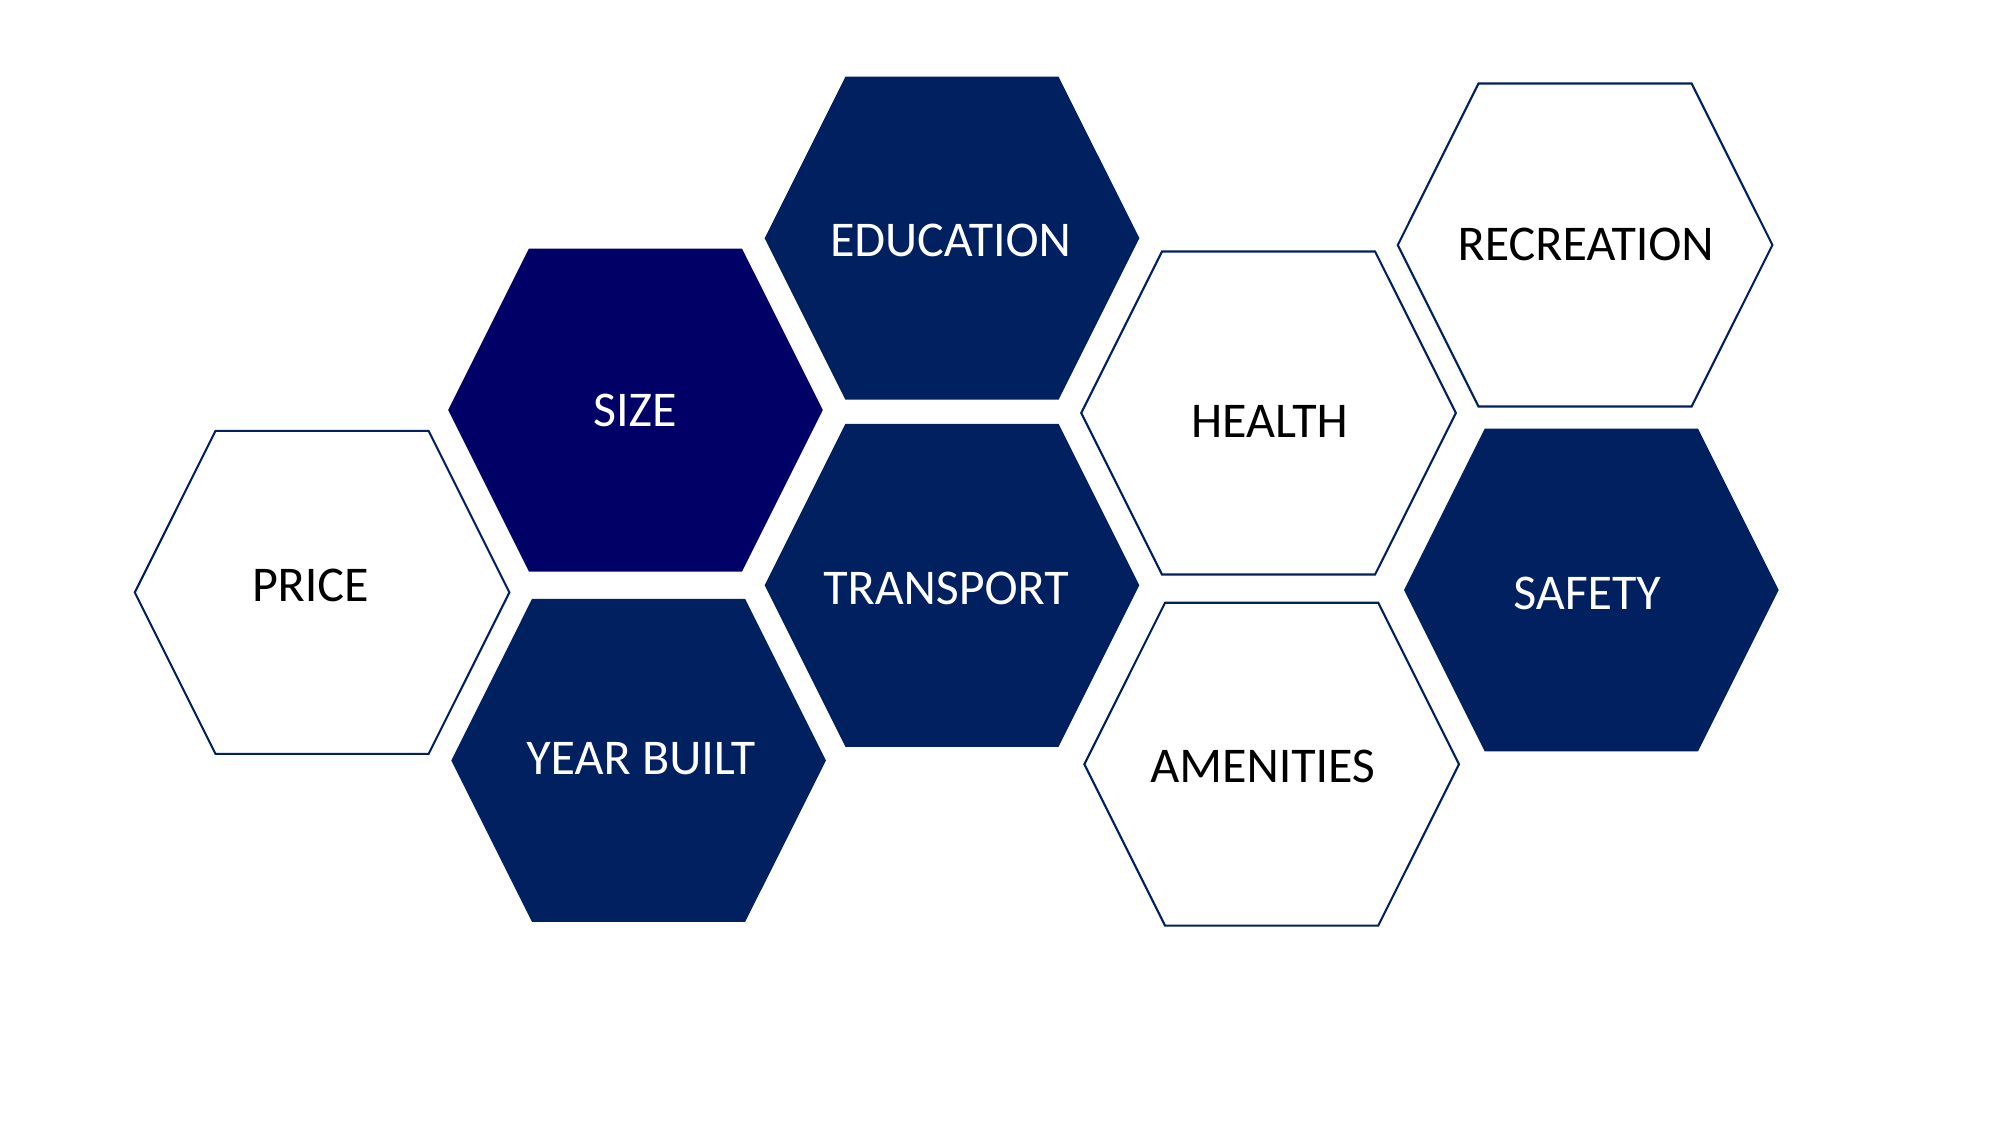

EDUCATION
RECREATION

SIZE
HEALTH

PRICE
PRICE
TRANSPORT
SAFETY

YEAR BUILT
AMENITIES
7